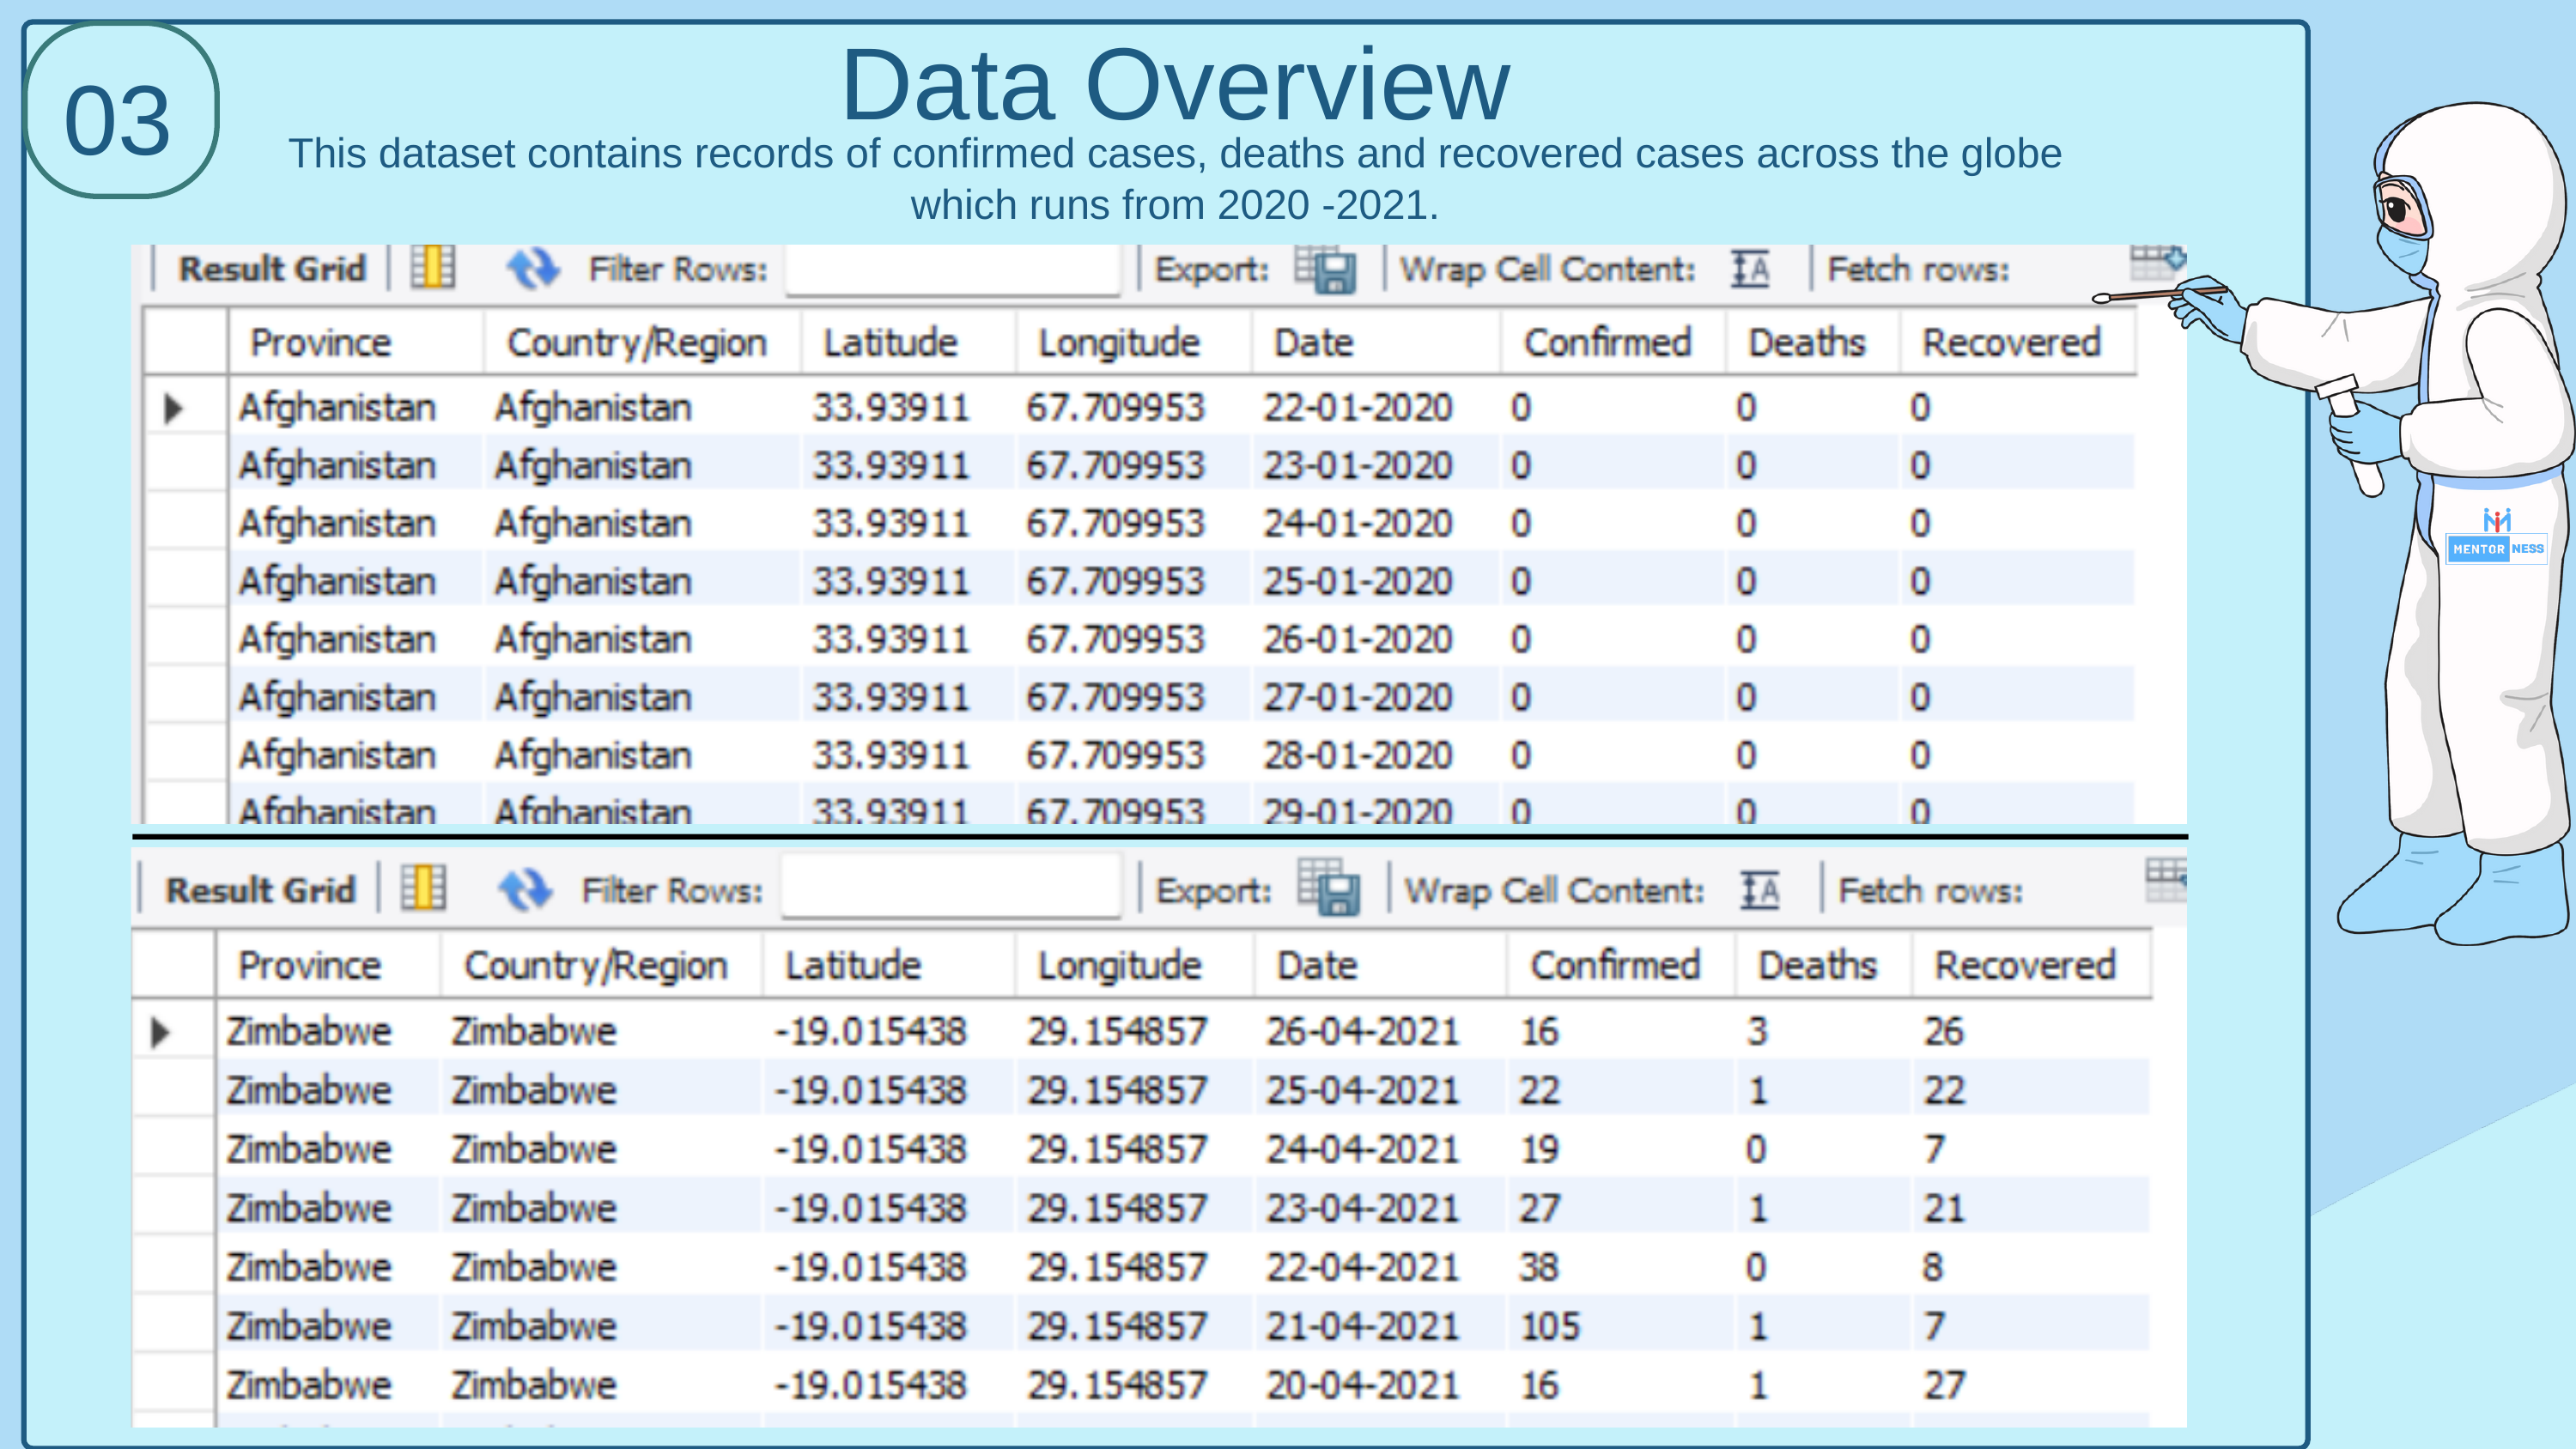

Data Overview

03

This dataset contains records of confirmed cases, deaths and recovered cases across the globe which runs from 2020 -2021.